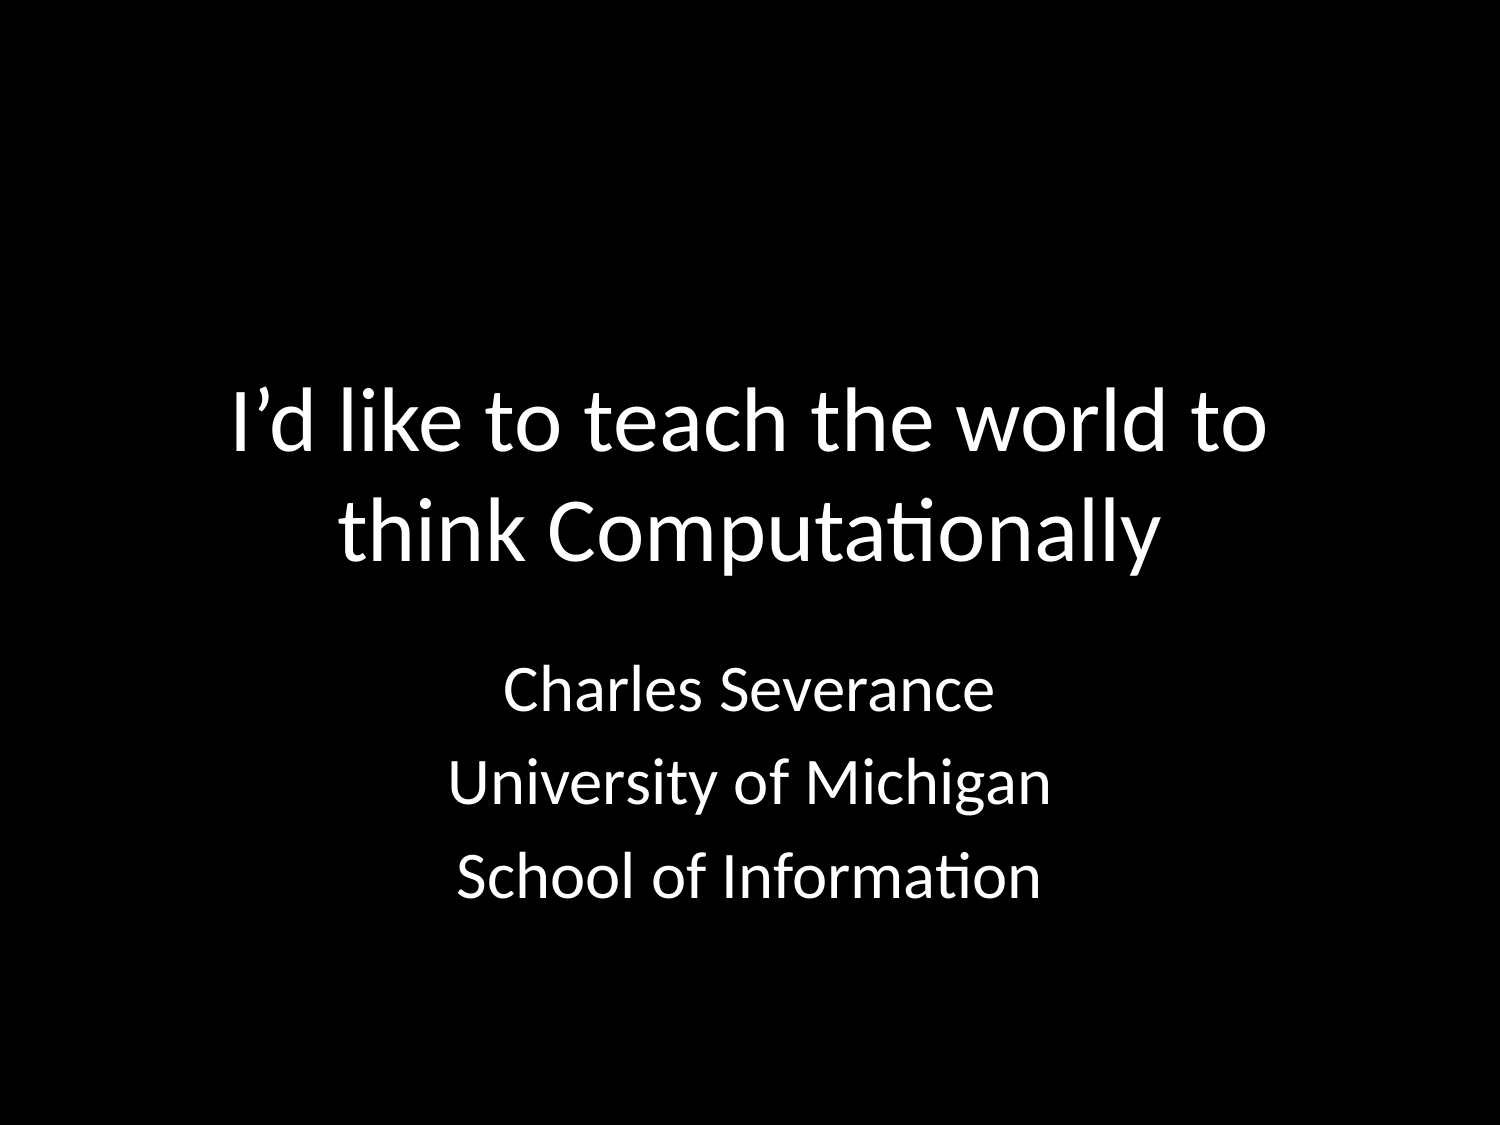

# I’d like to teach the world to think Computationally
Charles Severance
University of Michigan
School of Information